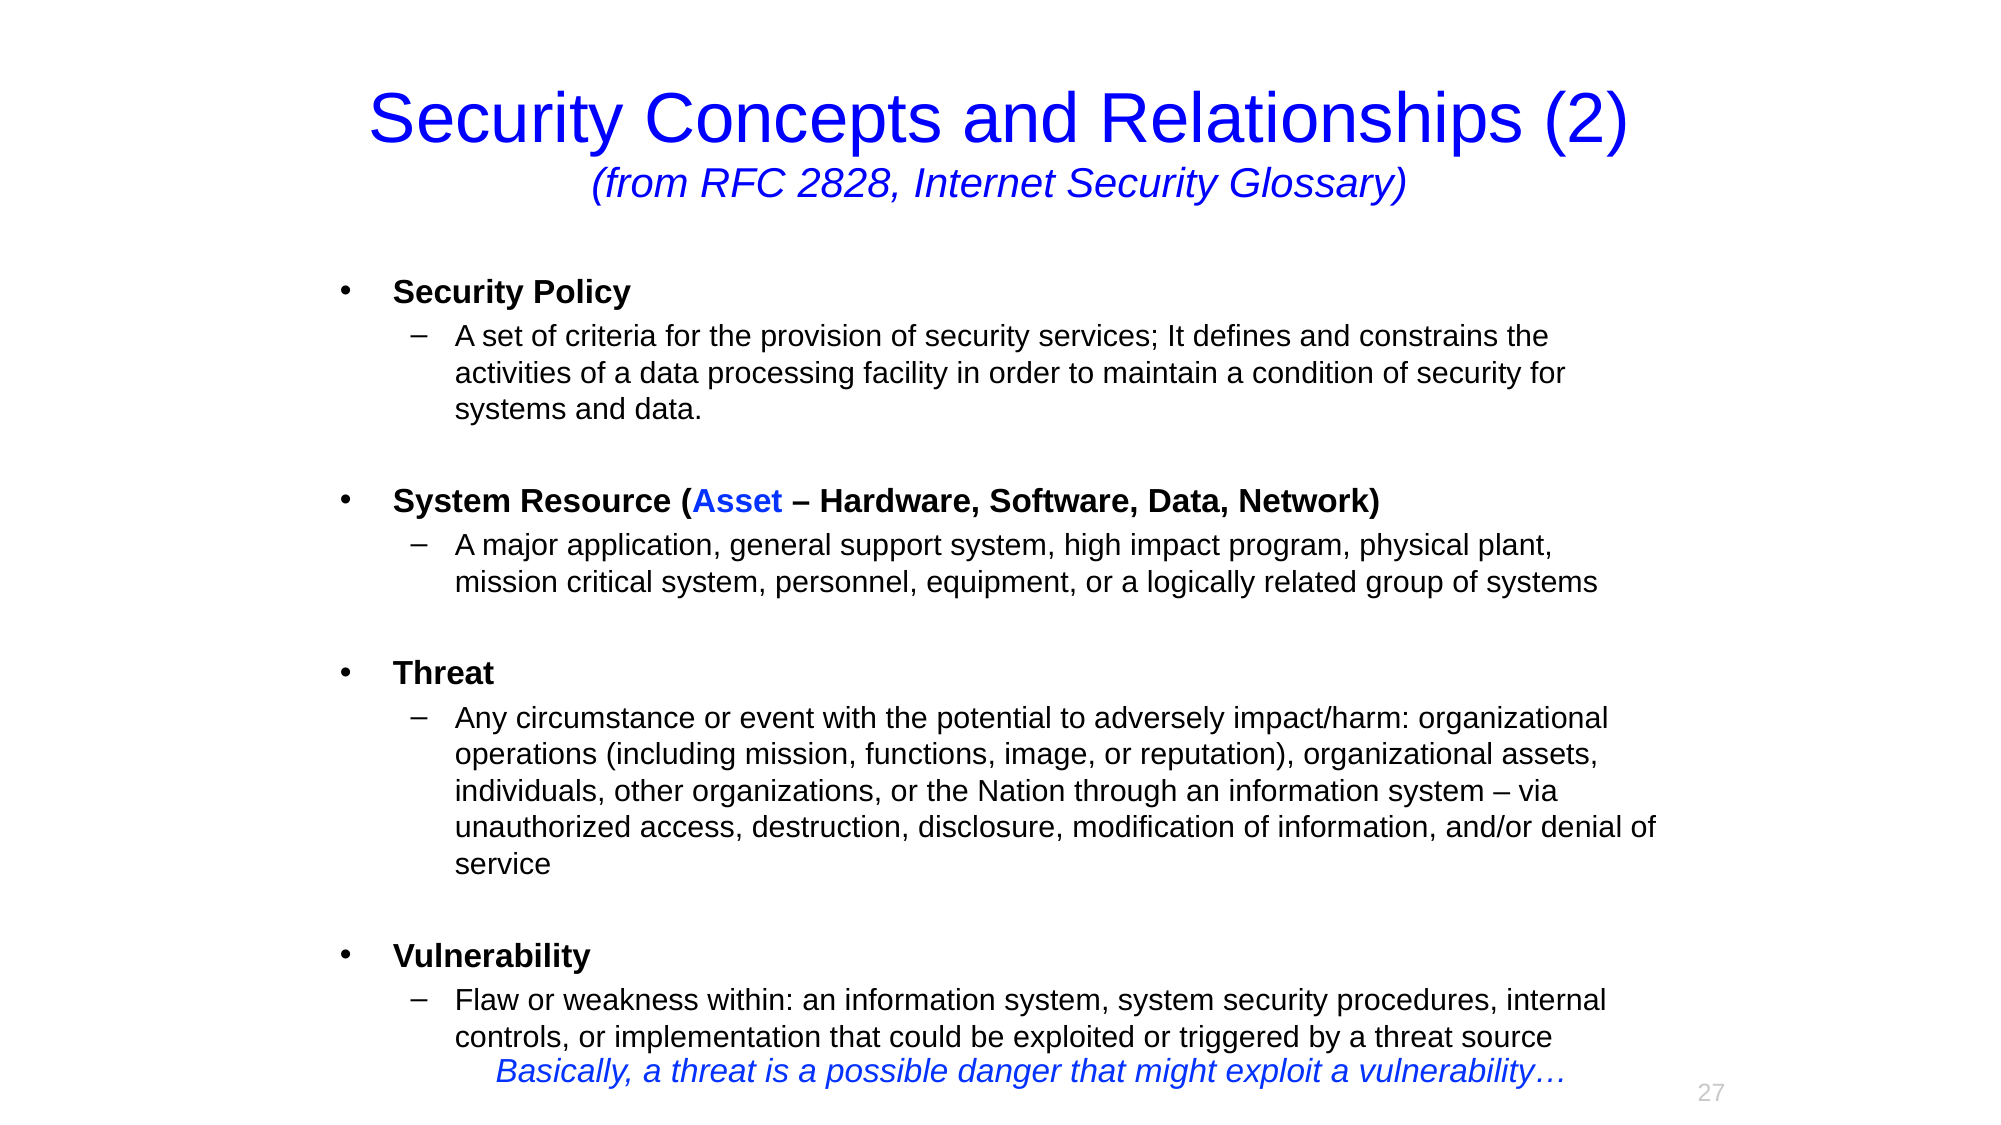

# Security Concepts and Relationships (2) (from RFC 2828, Internet Security Glossary)
Security Policy
A set of criteria for the provision of security services; It defines and constrains the activities of a data processing facility in order to maintain a condition of security for systems and data.

System Resource (Asset – Hardware, Software, Data, Network)
A major application, general support system, high impact program, physical plant, mission critical system, personnel, equipment, or a logically related group of systems

Threat
Any circumstance or event with the potential to adversely impact/harm: organizational operations (including mission, functions, image, or reputation), organizational assets, individuals, other organizations, or the Nation through an information system – via unauthorized access, destruction, disclosure, modification of information, and/or denial of service

Vulnerability
Flaw or weakness within: an information system, system security procedures, internal controls, or implementation that could be exploited or triggered by a threat source

Basically, a threat is a possible danger that might exploit a vulnerability…
27